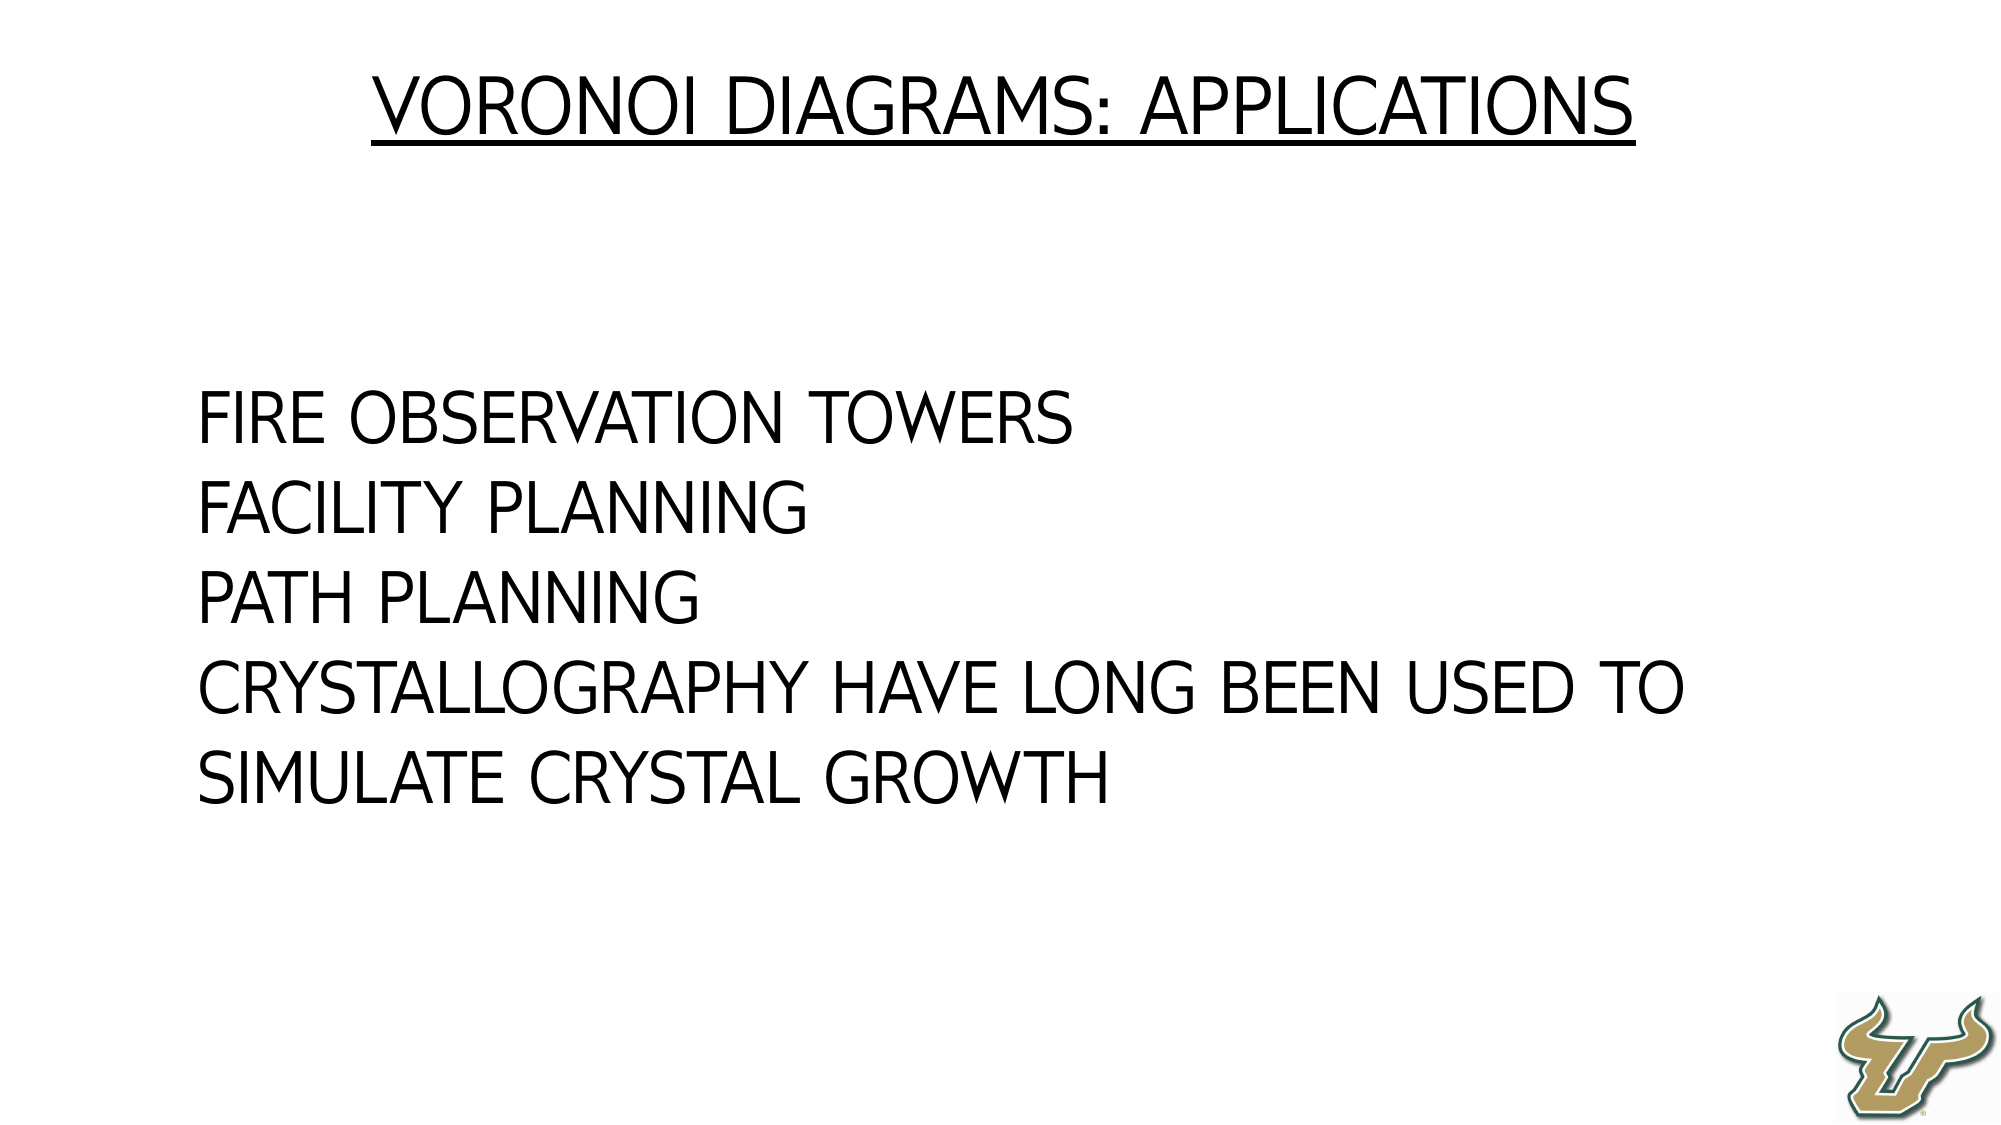

Voronoi Diagrams: Applications
Fire observation Towers
Facility Planning
Path Planning
Crystallography have long been used to simulate crystal growth